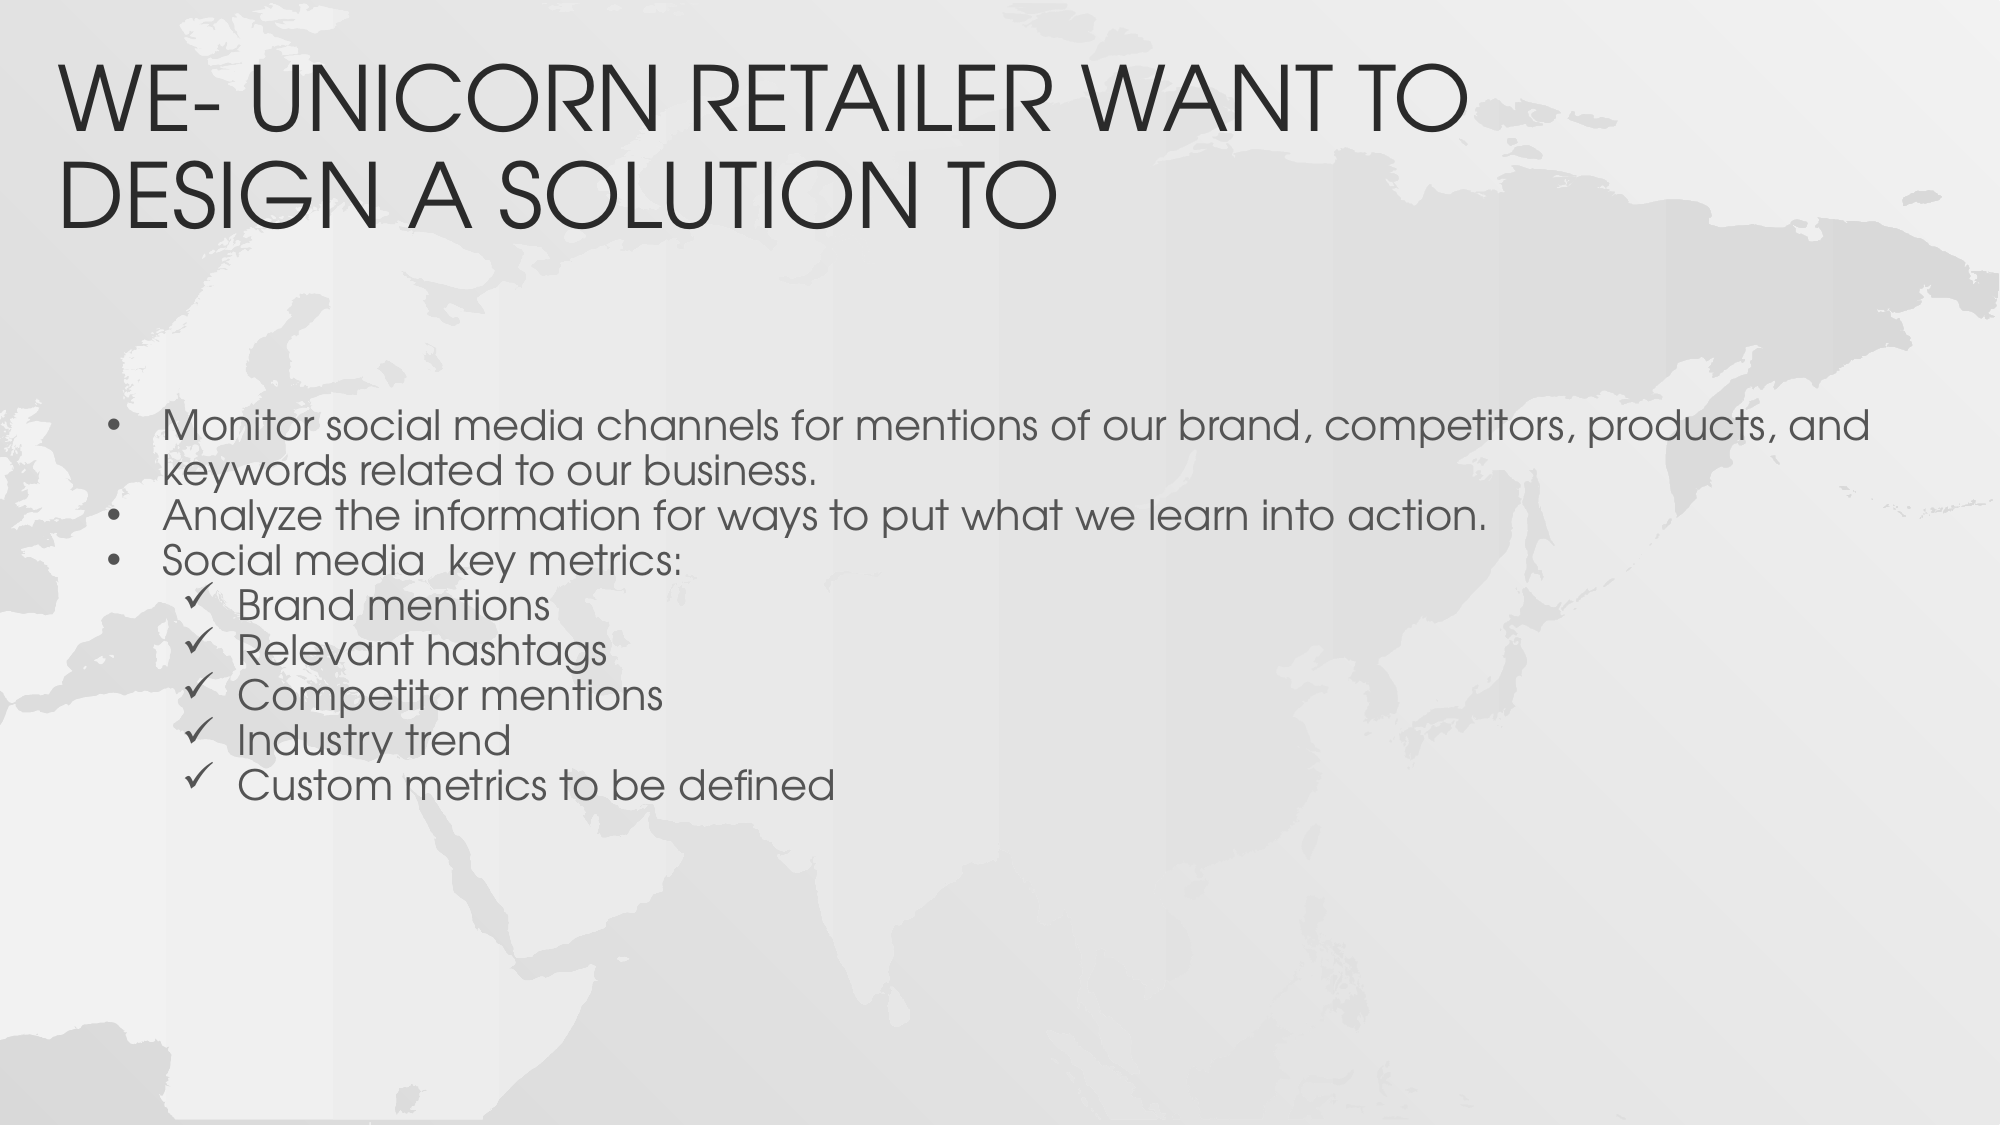

We- Unicorn Retailer want to
design a solution to
Monitor social media channels for mentions of our brand, competitors, products, and keywords related to our business.
Analyze the information for ways to put what we learn into action.
Social media  key metrics:
Brand mentions
Relevant hashtags
Competitor mentions
Industry trend
Custom metrics to be defined